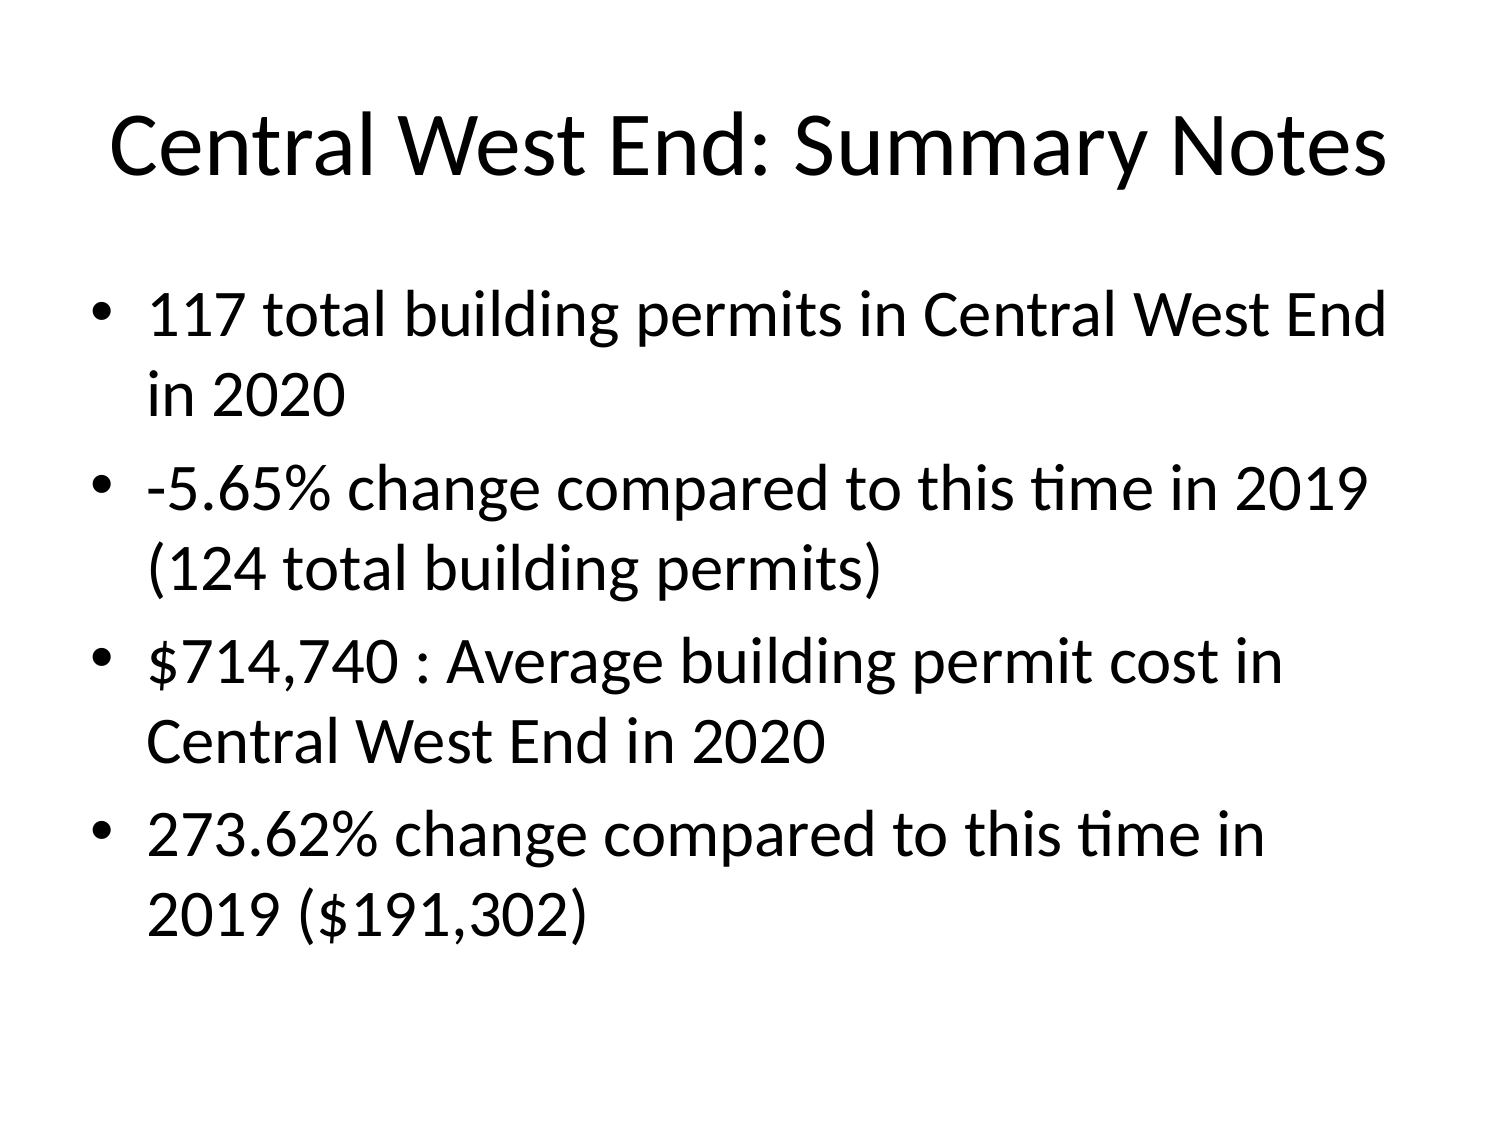

# Central West End: Summary Notes
117 total building permits in Central West End in 2020
-5.65% change compared to this time in 2019 (124 total building permits)
$714,740 : Average building permit cost in Central West End in 2020
273.62% change compared to this time in 2019 ($191,302)